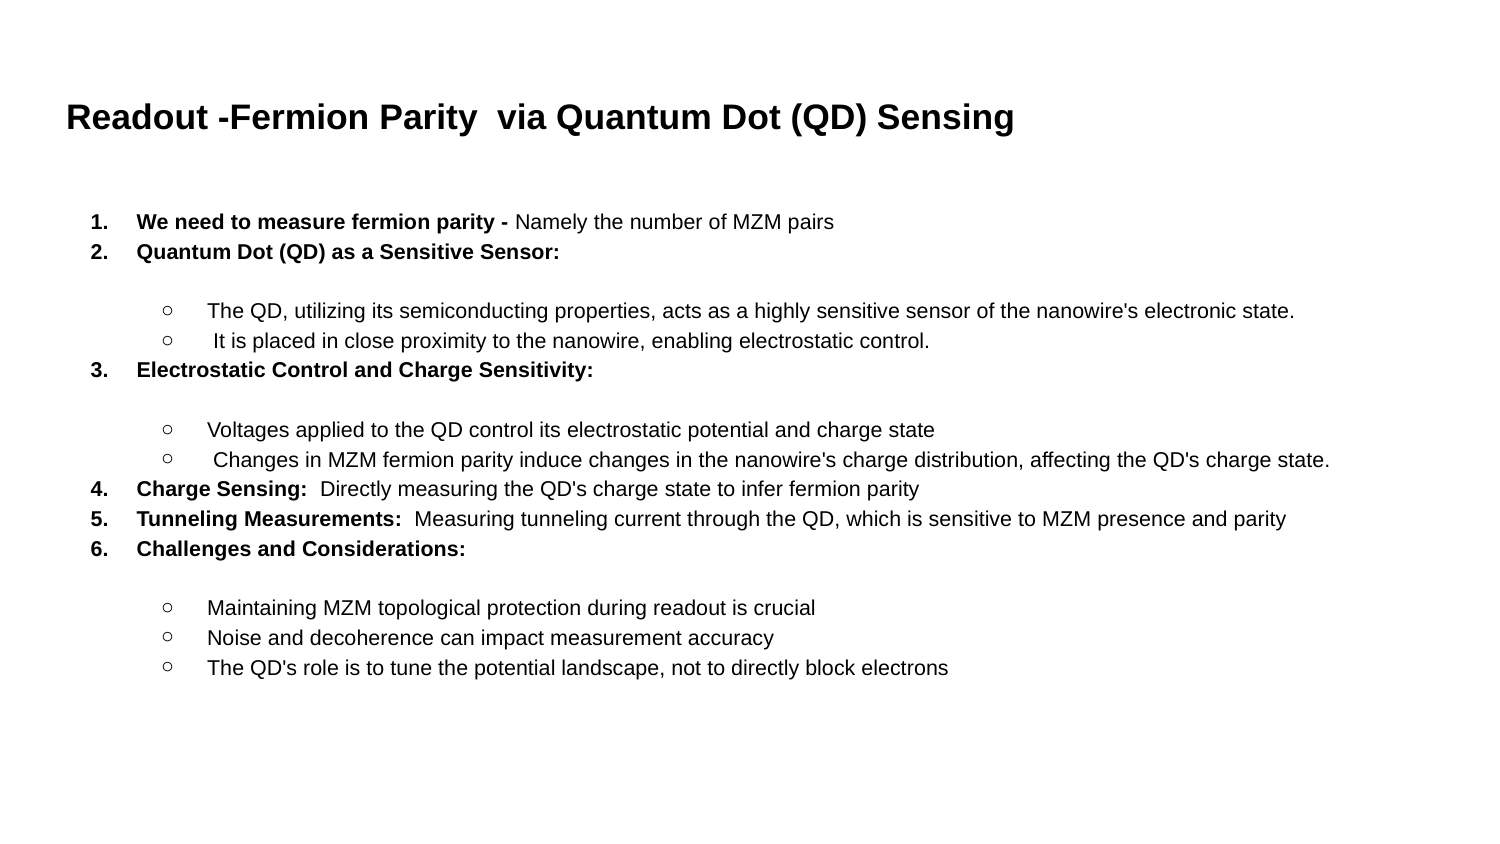

# Readout -Fermion Parity  via Quantum Dot (QD) Sensing
We need to measure fermion parity - Namely the number of MZM pairs
Quantum Dot (QD) as a Sensitive Sensor:
The QD, utilizing its semiconducting properties, acts as a highly sensitive sensor of the nanowire's electronic state.
 It is placed in close proximity to the nanowire, enabling electrostatic control.
Electrostatic Control and Charge Sensitivity:
Voltages applied to the QD control its electrostatic potential and charge state
 Changes in MZM fermion parity induce changes in the nanowire's charge distribution, affecting the QD's charge state.
Charge Sensing:  Directly measuring the QD's charge state to infer fermion parity
Tunneling Measurements:  Measuring tunneling current through the QD, which is sensitive to MZM presence and parity
Challenges and Considerations:
Maintaining MZM topological protection during readout is crucial
Noise and decoherence can impact measurement accuracy
The QD's role is to tune the potential landscape, not to directly block electrons